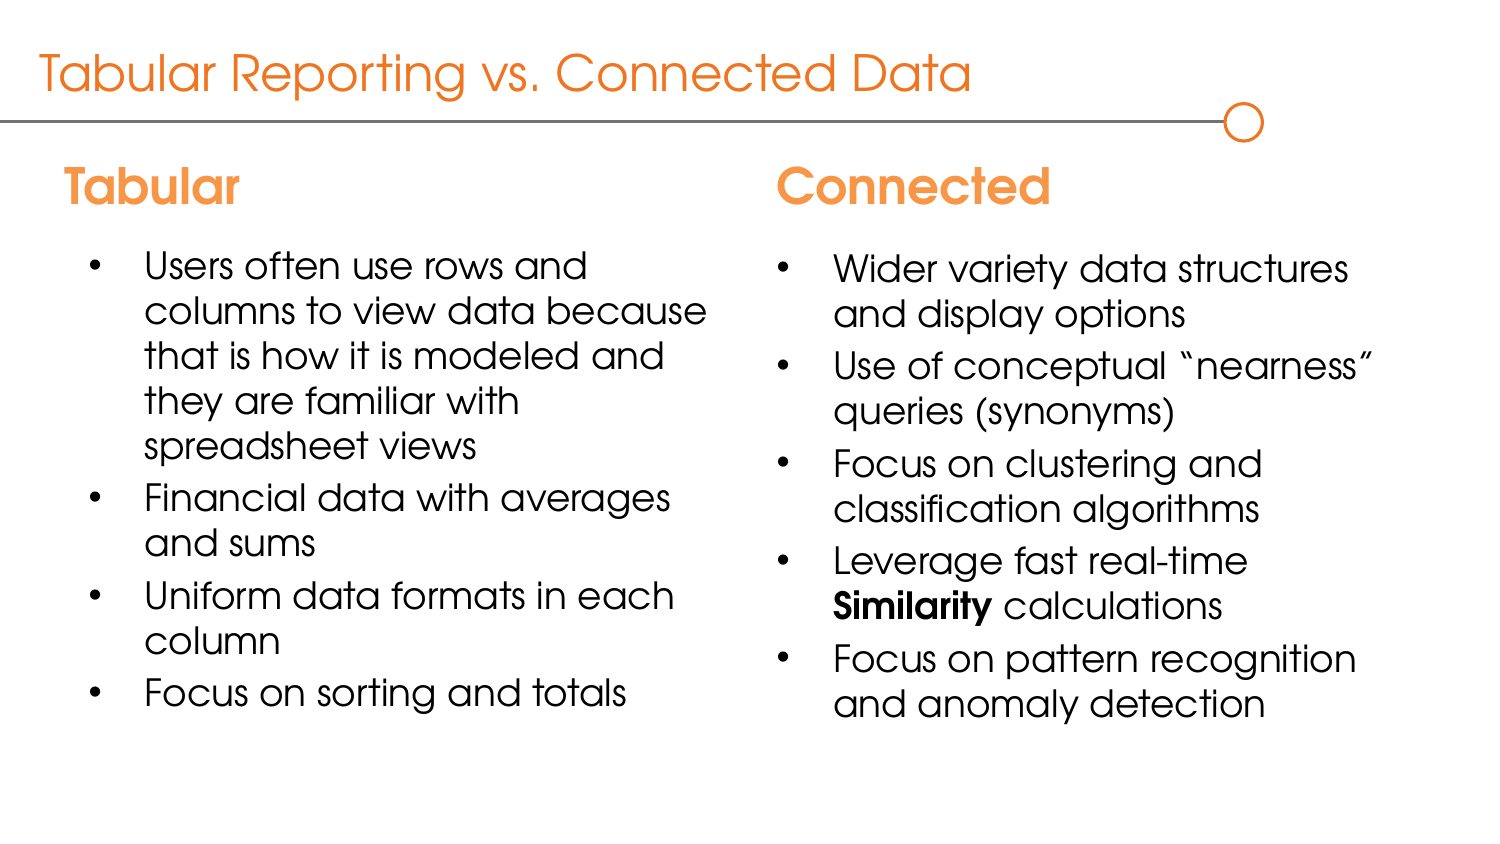

Tabular Reporting vs. Connected Data
Tabular
Connected
Users often use rows and columns to view data because that is how it is modeled and they are familiar with spreadsheet views
Financial data with averages and sums
Uniform data formats in each column
Focus on sorting and totals
Wider variety data structures and display options
Use of conceptual “nearness” queries (synonyms)
Focus on clustering and classification algorithms
Leverage fast real-time Similarity calculations
Focus on pattern recognition and anomaly detection